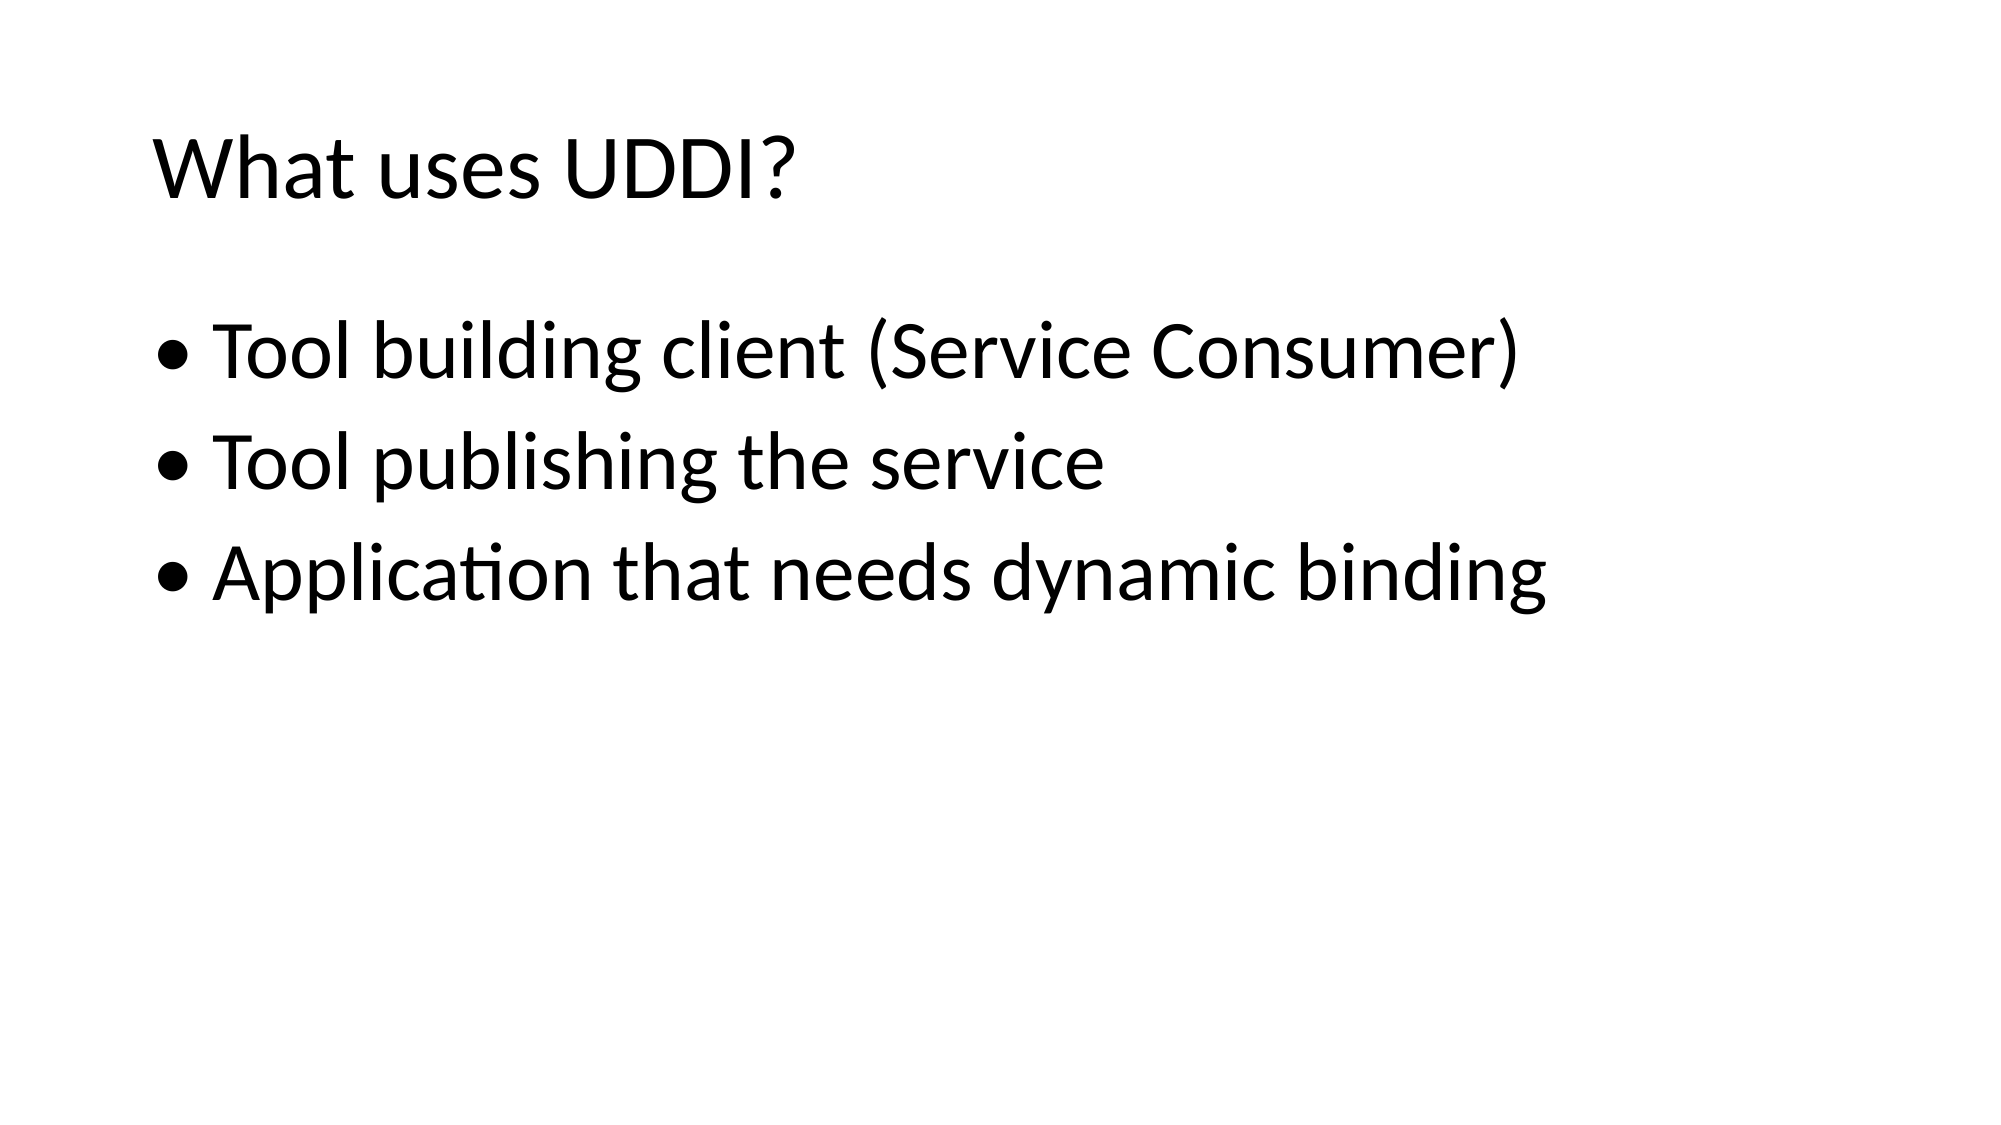

# What uses UDDI?
• Tool building client (Service Consumer)
• Tool publishing the service
• Application that needs dynamic binding